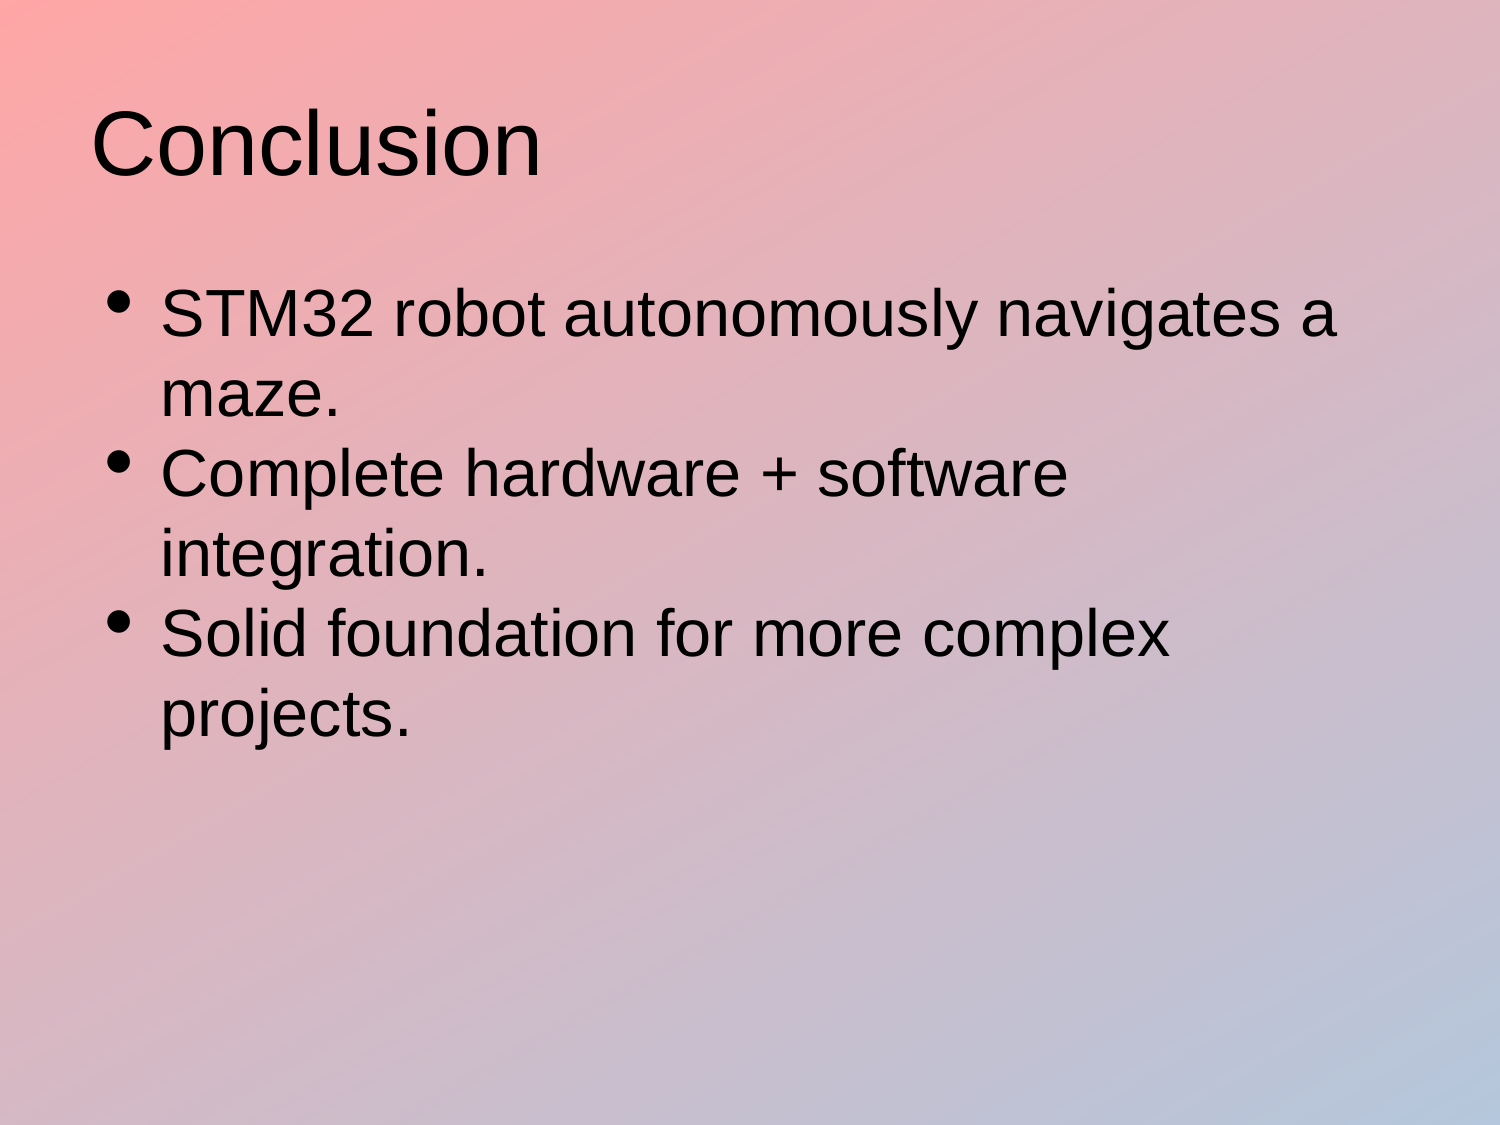

# Conclusion
STM32 robot autonomously navigates a maze.
Complete hardware + software integration.
Solid foundation for more complex projects.